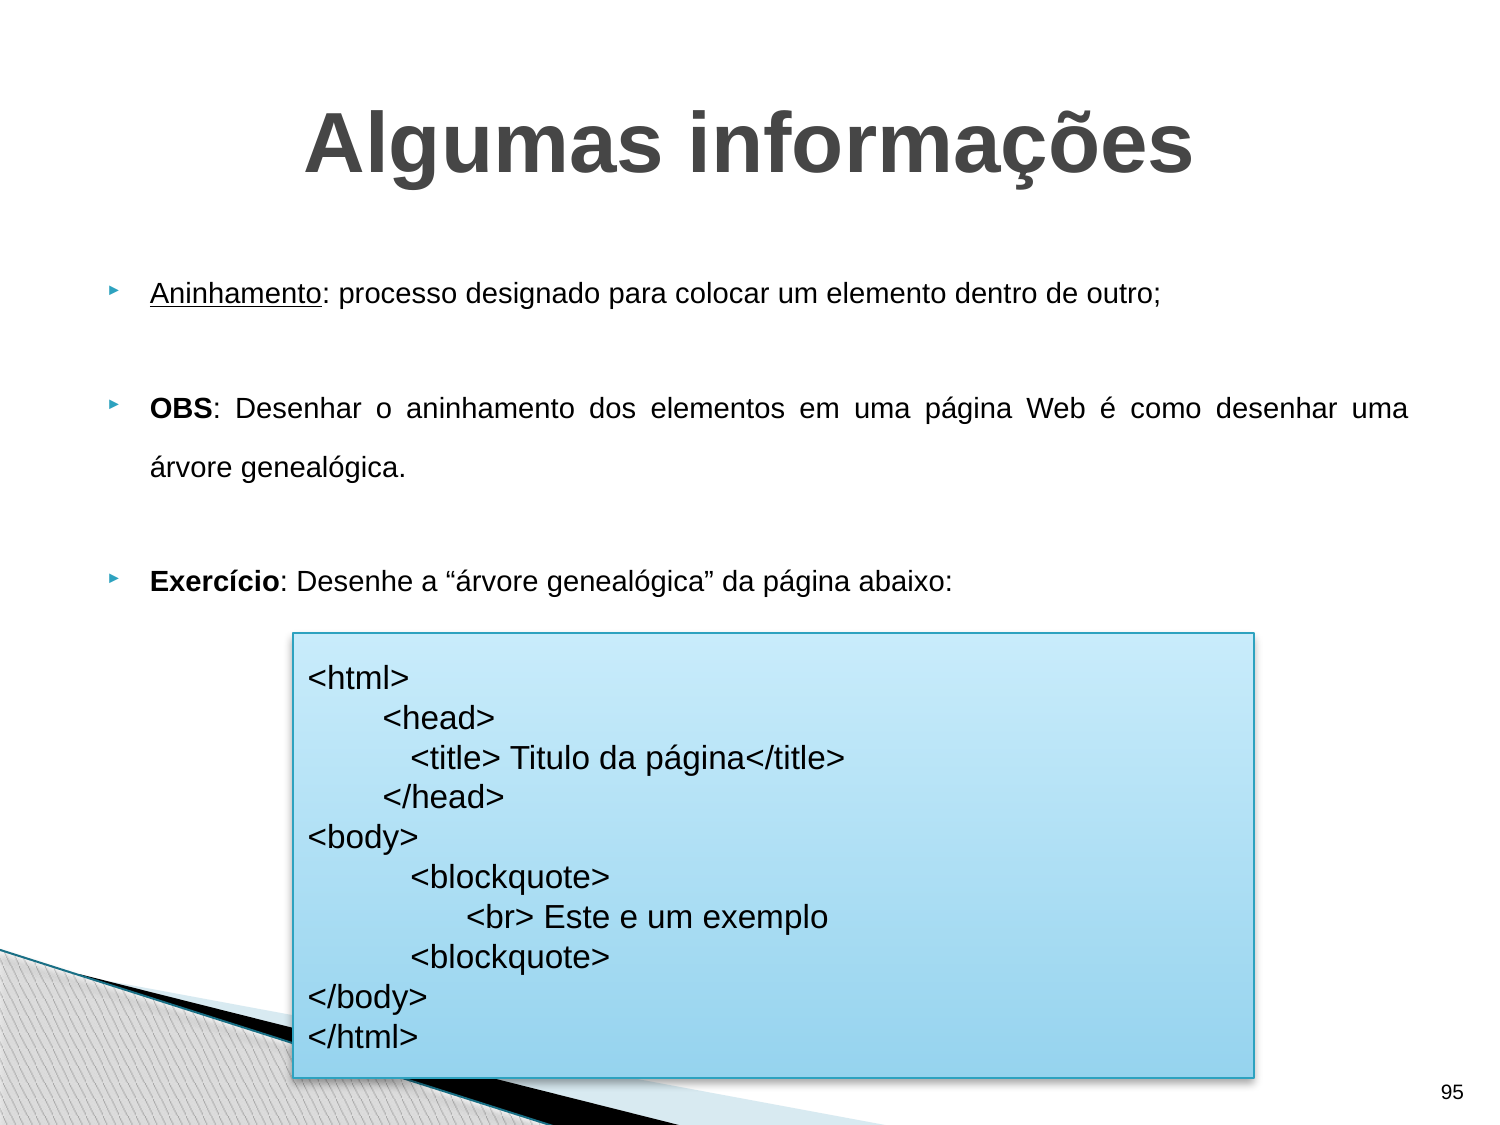

# Algumas informações
Aninhamento: processo designado para colocar um elemento dentro de outro;

OBS: Desenhar o aninhamento dos elementos em uma página Web é como desenhar uma árvore genealógica.

Exercício: Desenhe a “árvore genealógica” da página abaixo:

<html>
<head>
   <title> Titulo da página</title>
</head>
<body>
   <blockquote>
         <br> Este e um exemplo
   <blockquote>
</body>
</html>
95